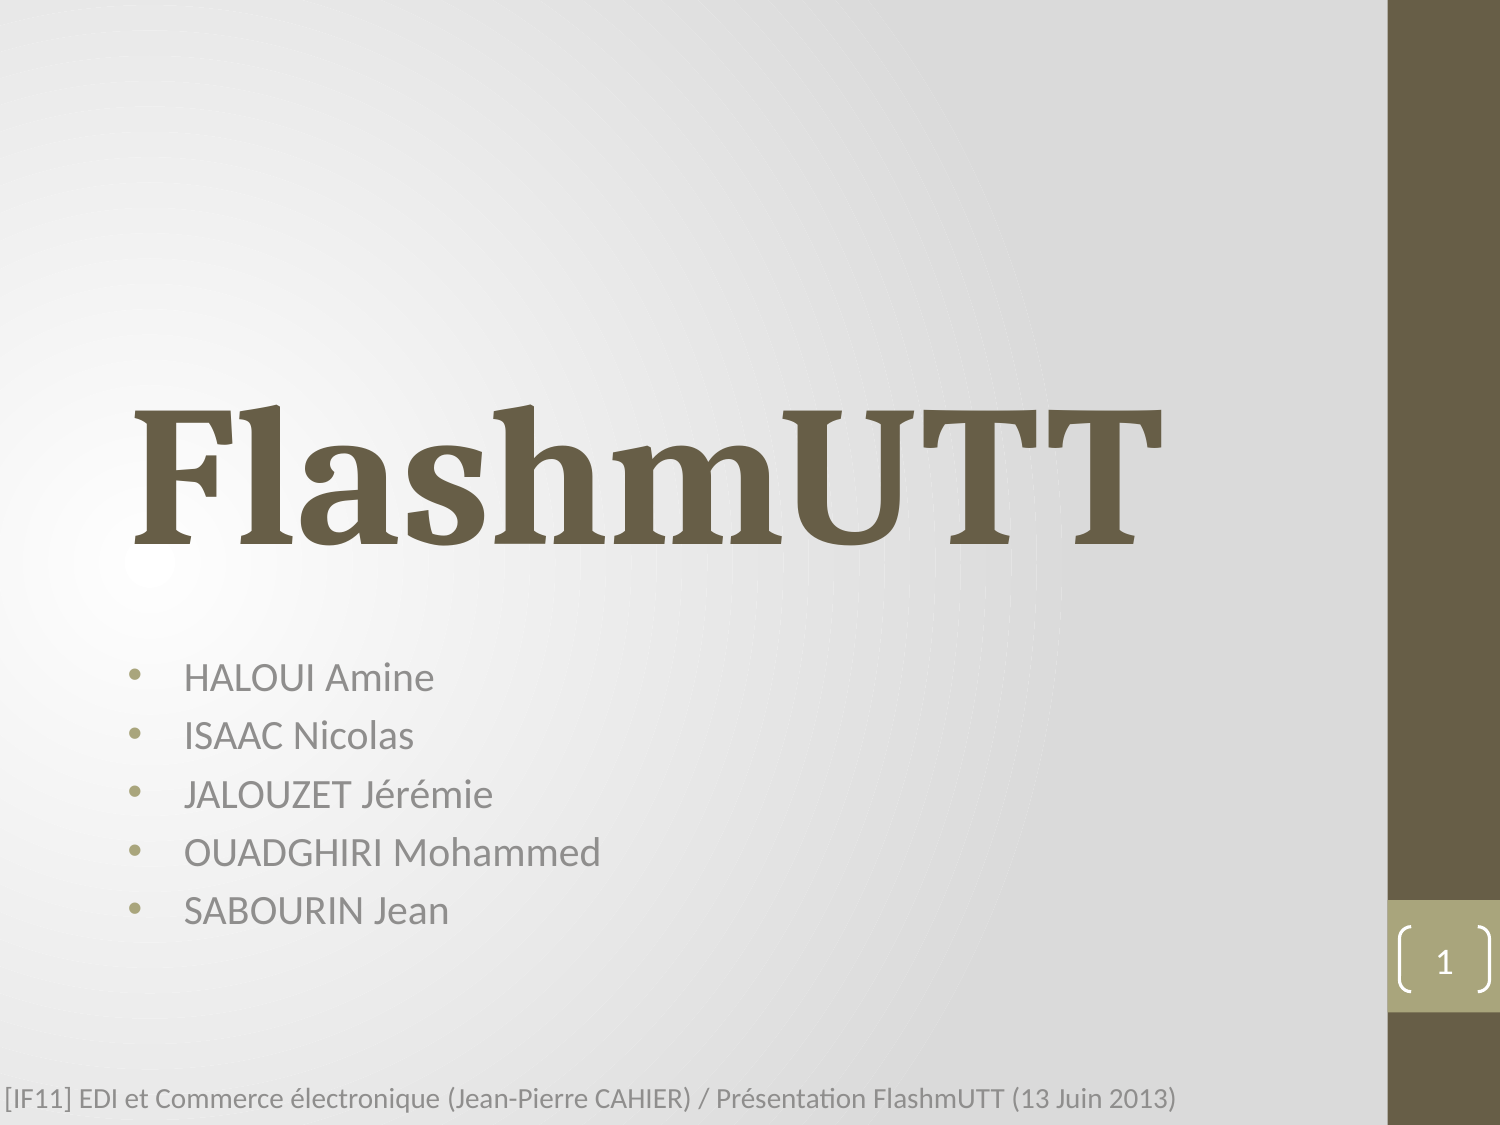

# FlashmUTT
HALOUI Amine
ISAAC Nicolas
JALOUZET Jérémie
OUADGHIRI Mohammed
SABOURIN Jean
1
[IF11] EDI et Commerce électronique (Jean-Pierre CAHIER) / Présentation FlashmUTT (13 Juin 2013)